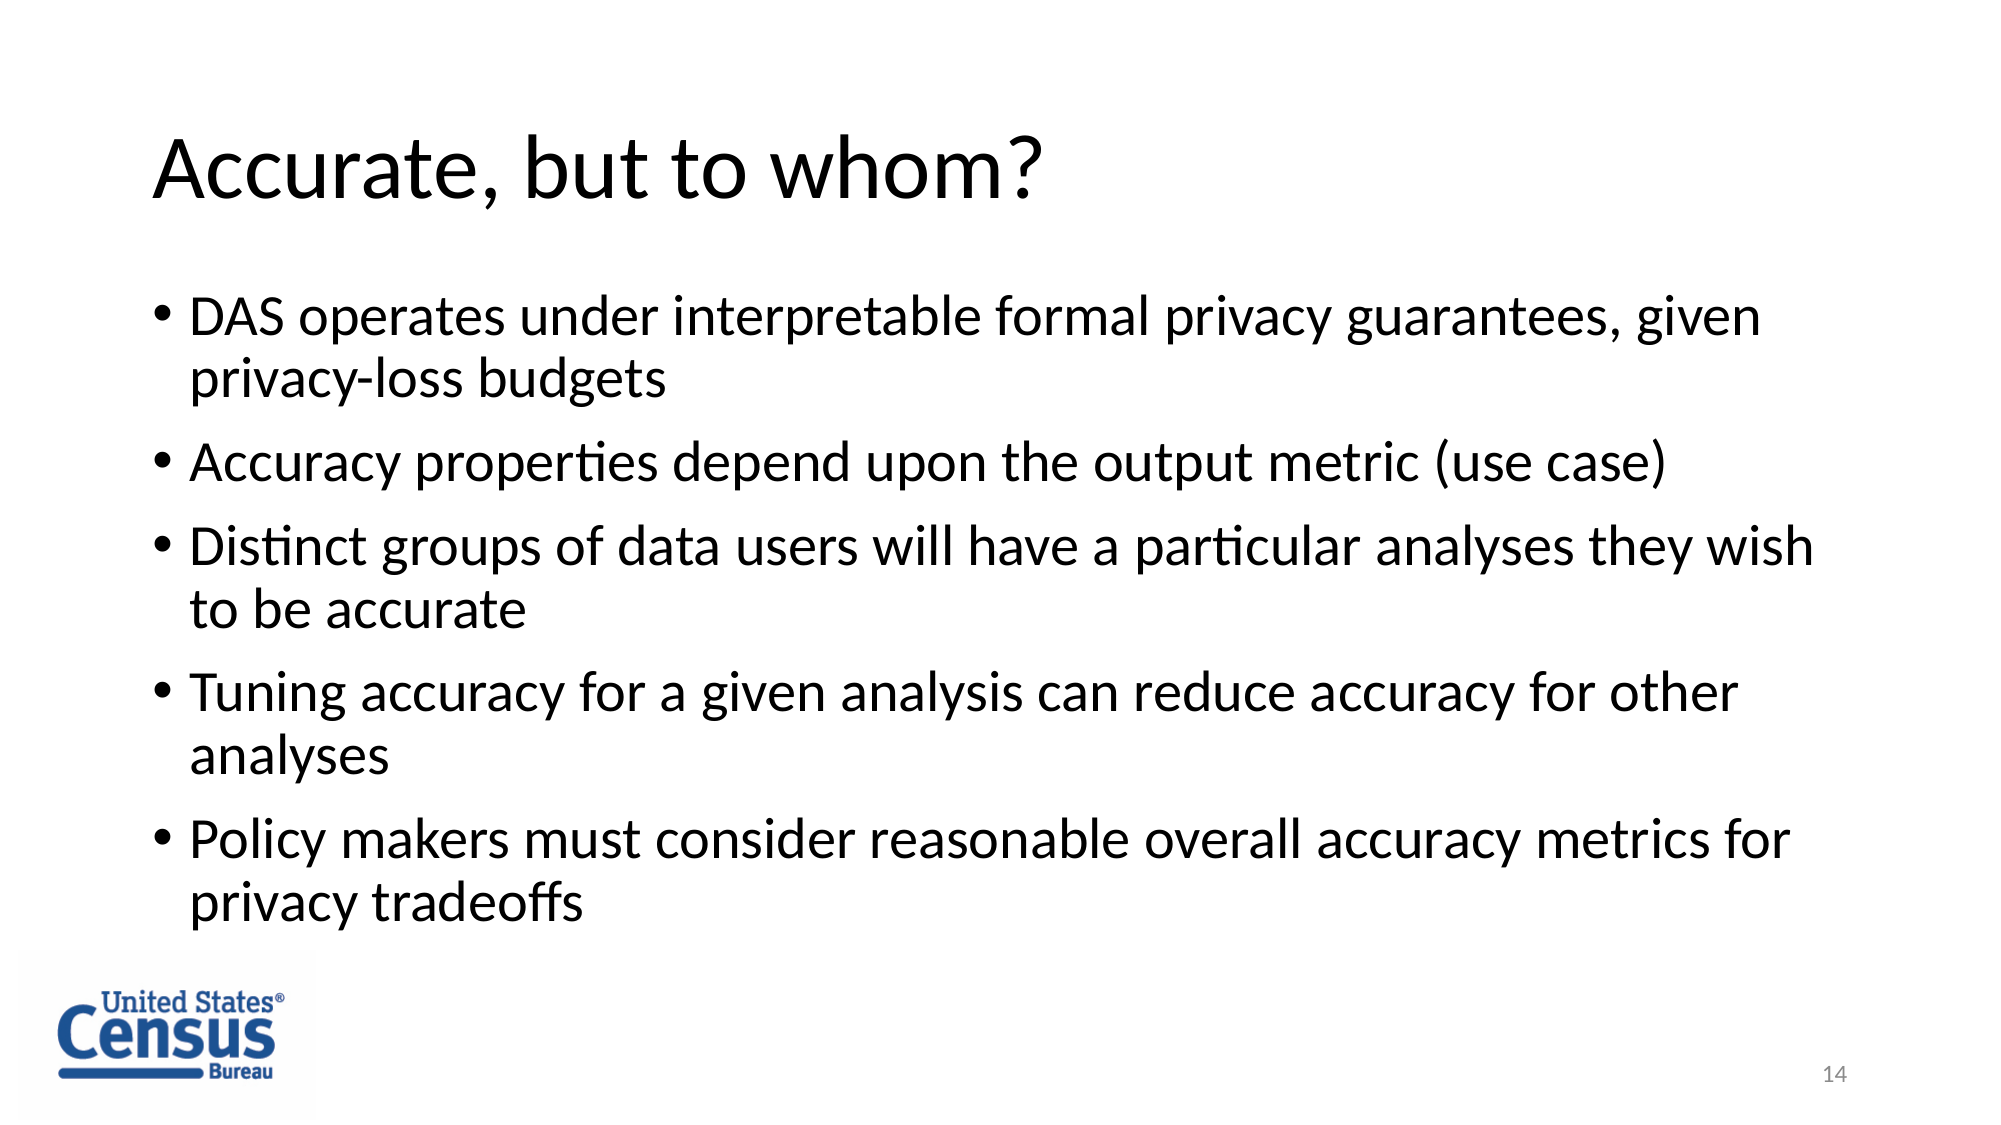

# Accurate, but to whom?
DAS operates under interpretable formal privacy guarantees, given privacy-loss budgets
Accuracy properties depend upon the output metric (use case)
Distinct groups of data users will have a particular analyses they wish to be accurate
Tuning accuracy for a given analysis can reduce accuracy for other analyses
Policy makers must consider reasonable overall accuracy metrics for privacy tradeoffs
14